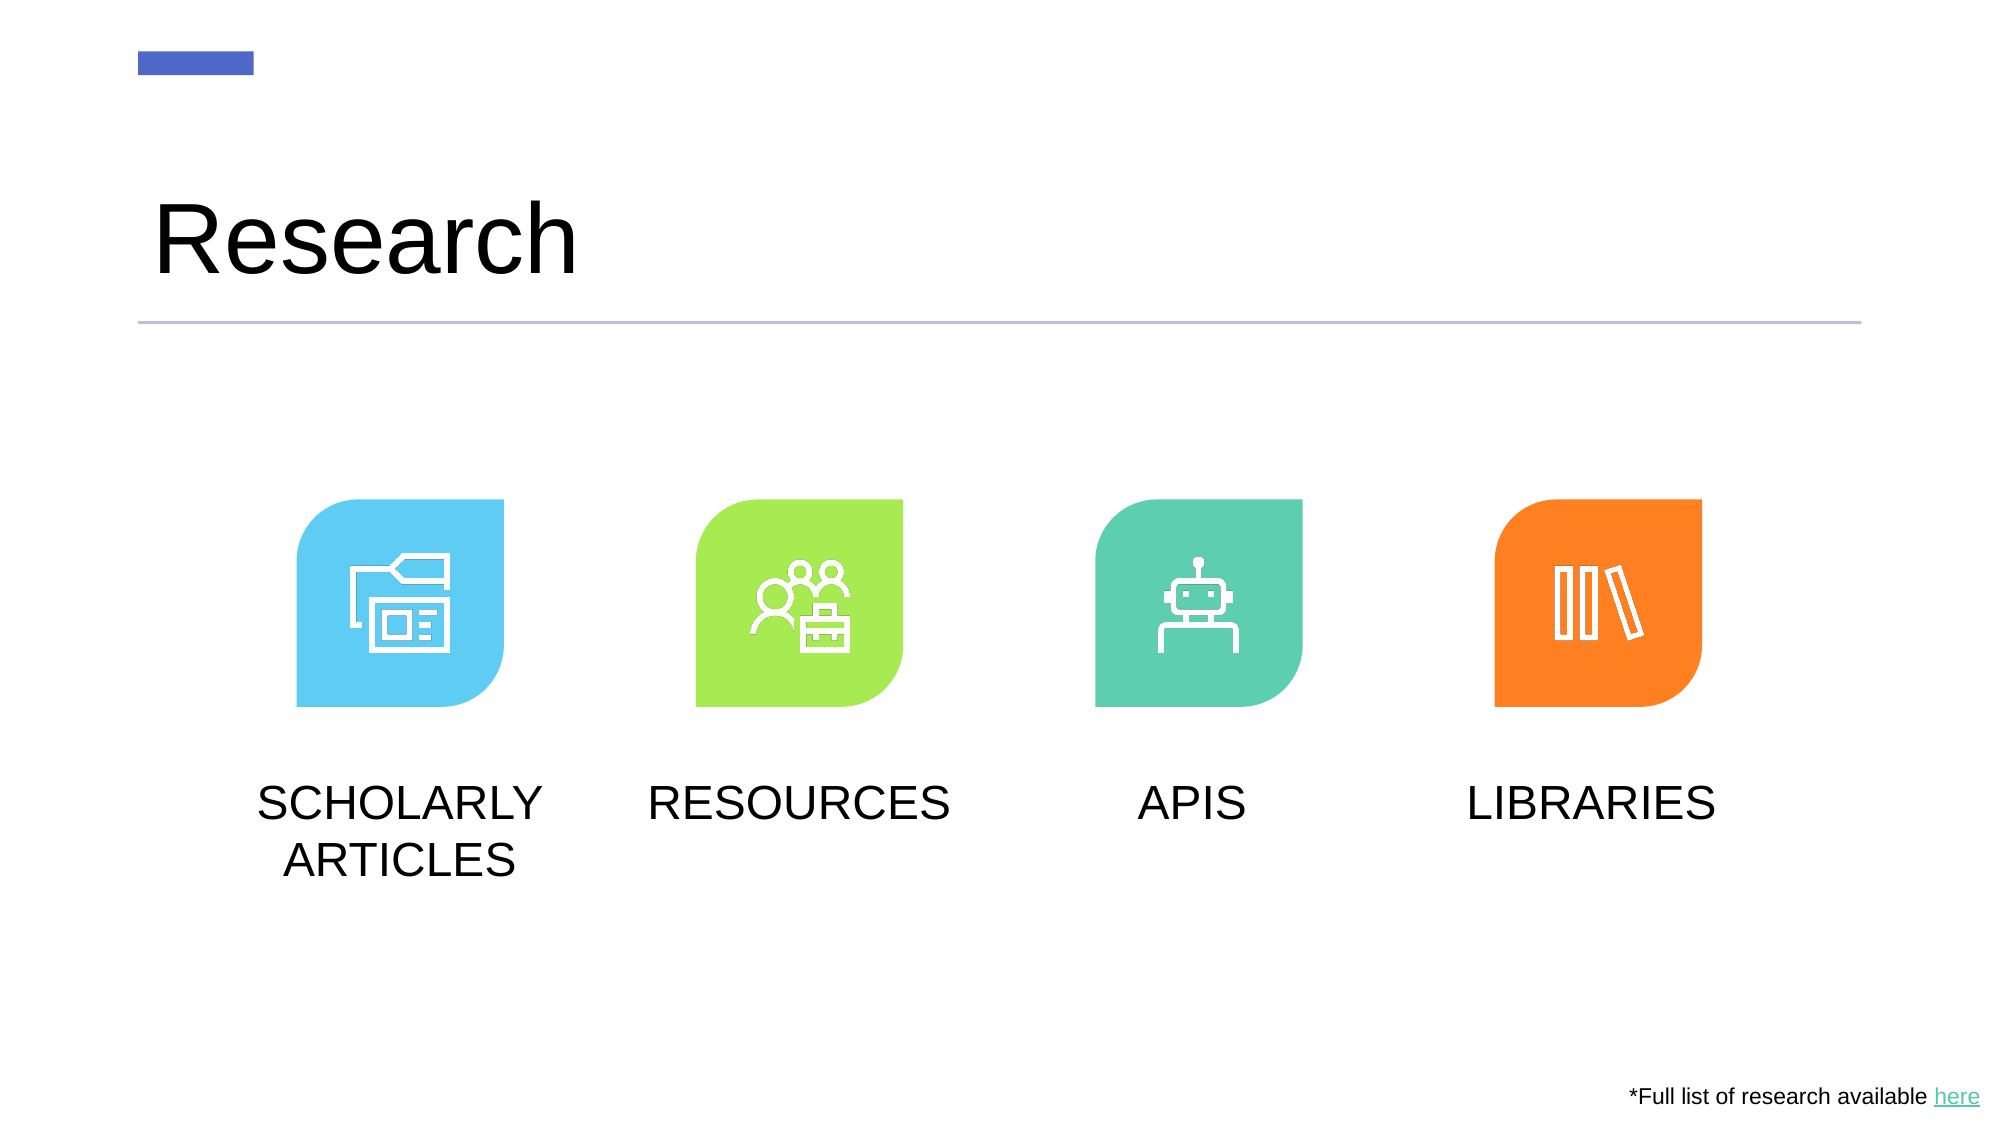

# Research

Scholarly Articles
Resources
APIs
Libraries
*Full list of research available here